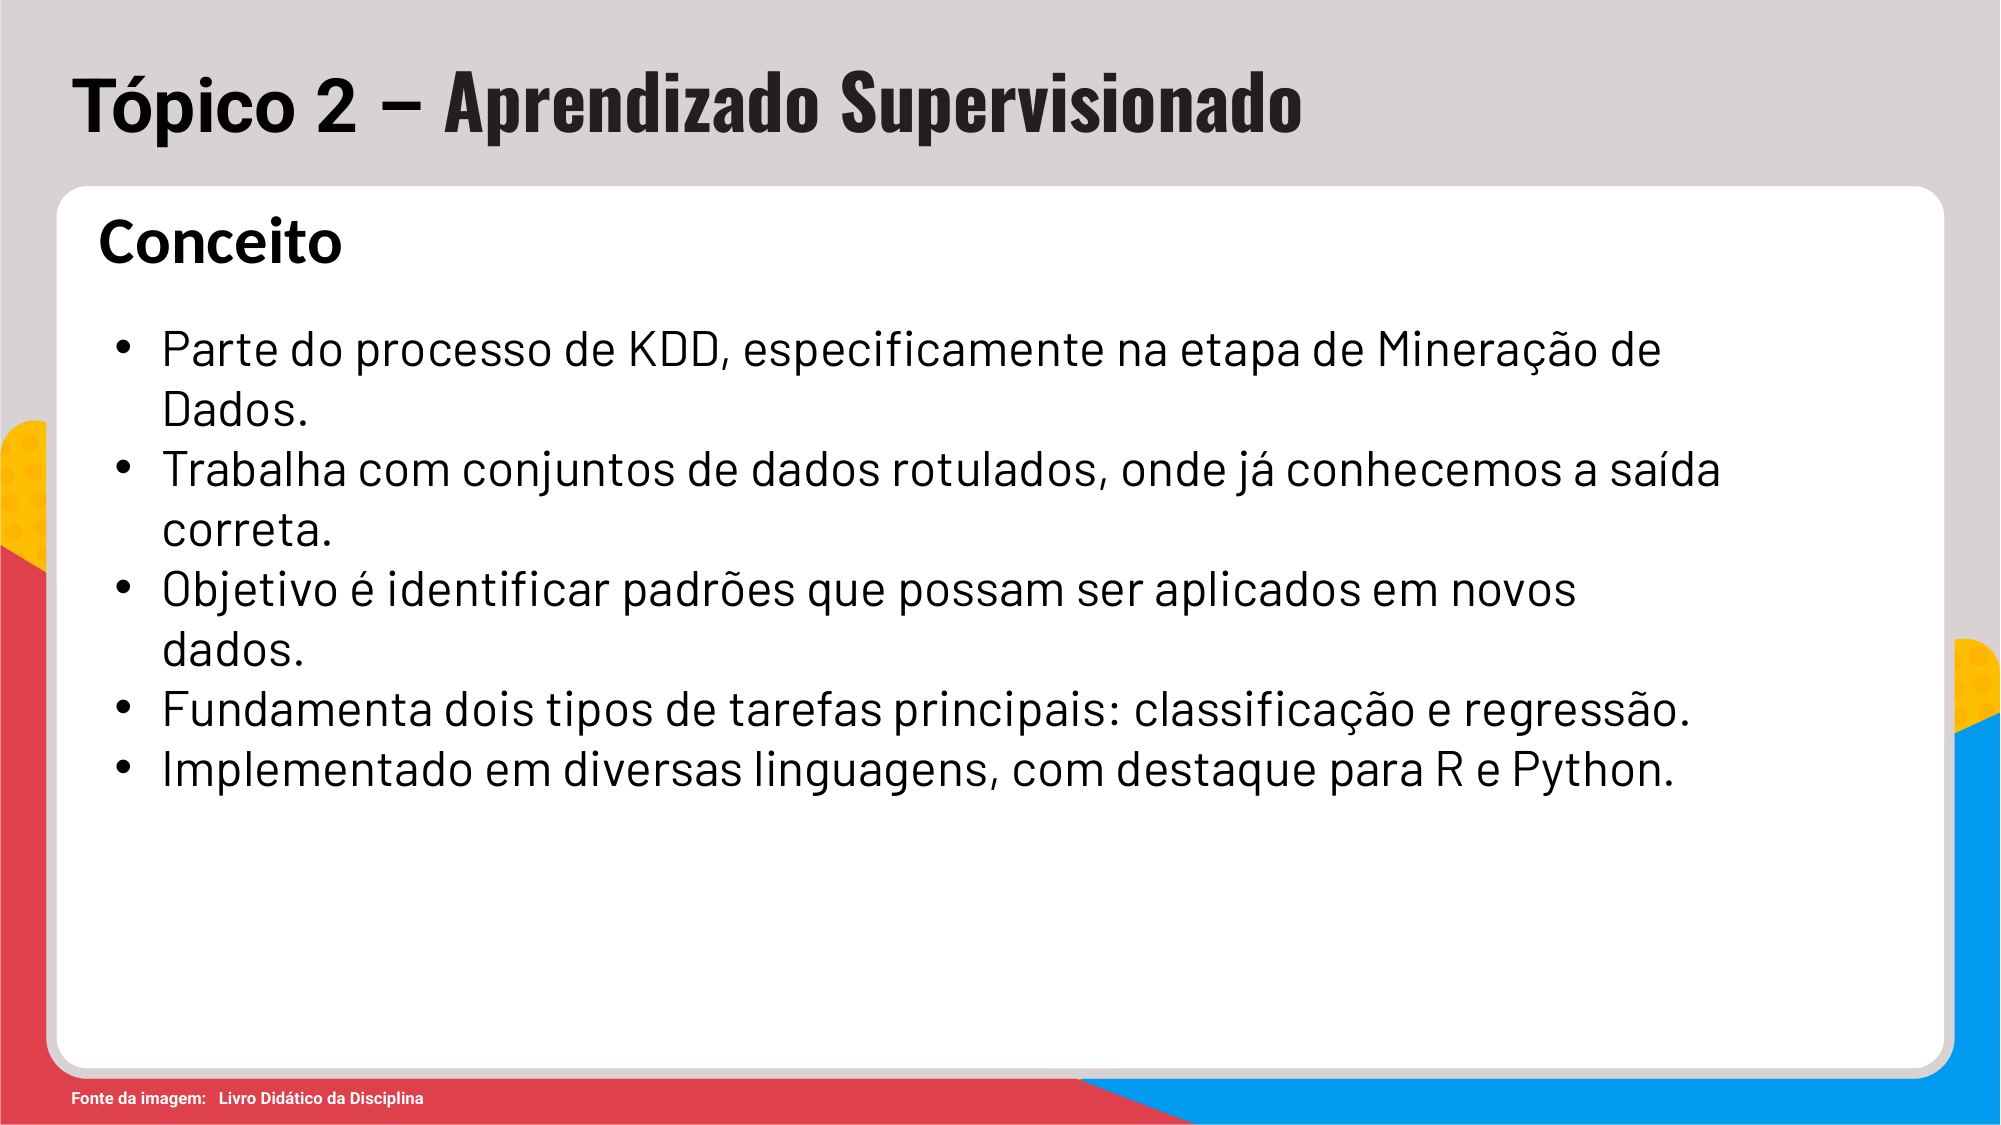

Tópico 2 – Aprendizado Supervisionado
Conceito

Parte do processo de KDD, especificamente na etapa de Mineração de Dados.
Trabalha com conjuntos de dados rotulados, onde já conhecemos a saída correta.
Objetivo é identificar padrões que possam ser aplicados em novos dados.
Fundamenta dois tipos de tarefas principais: classificação e regressão.
Implementado em diversas linguagens, com destaque para R e Python.
Livro Didático da Disciplina